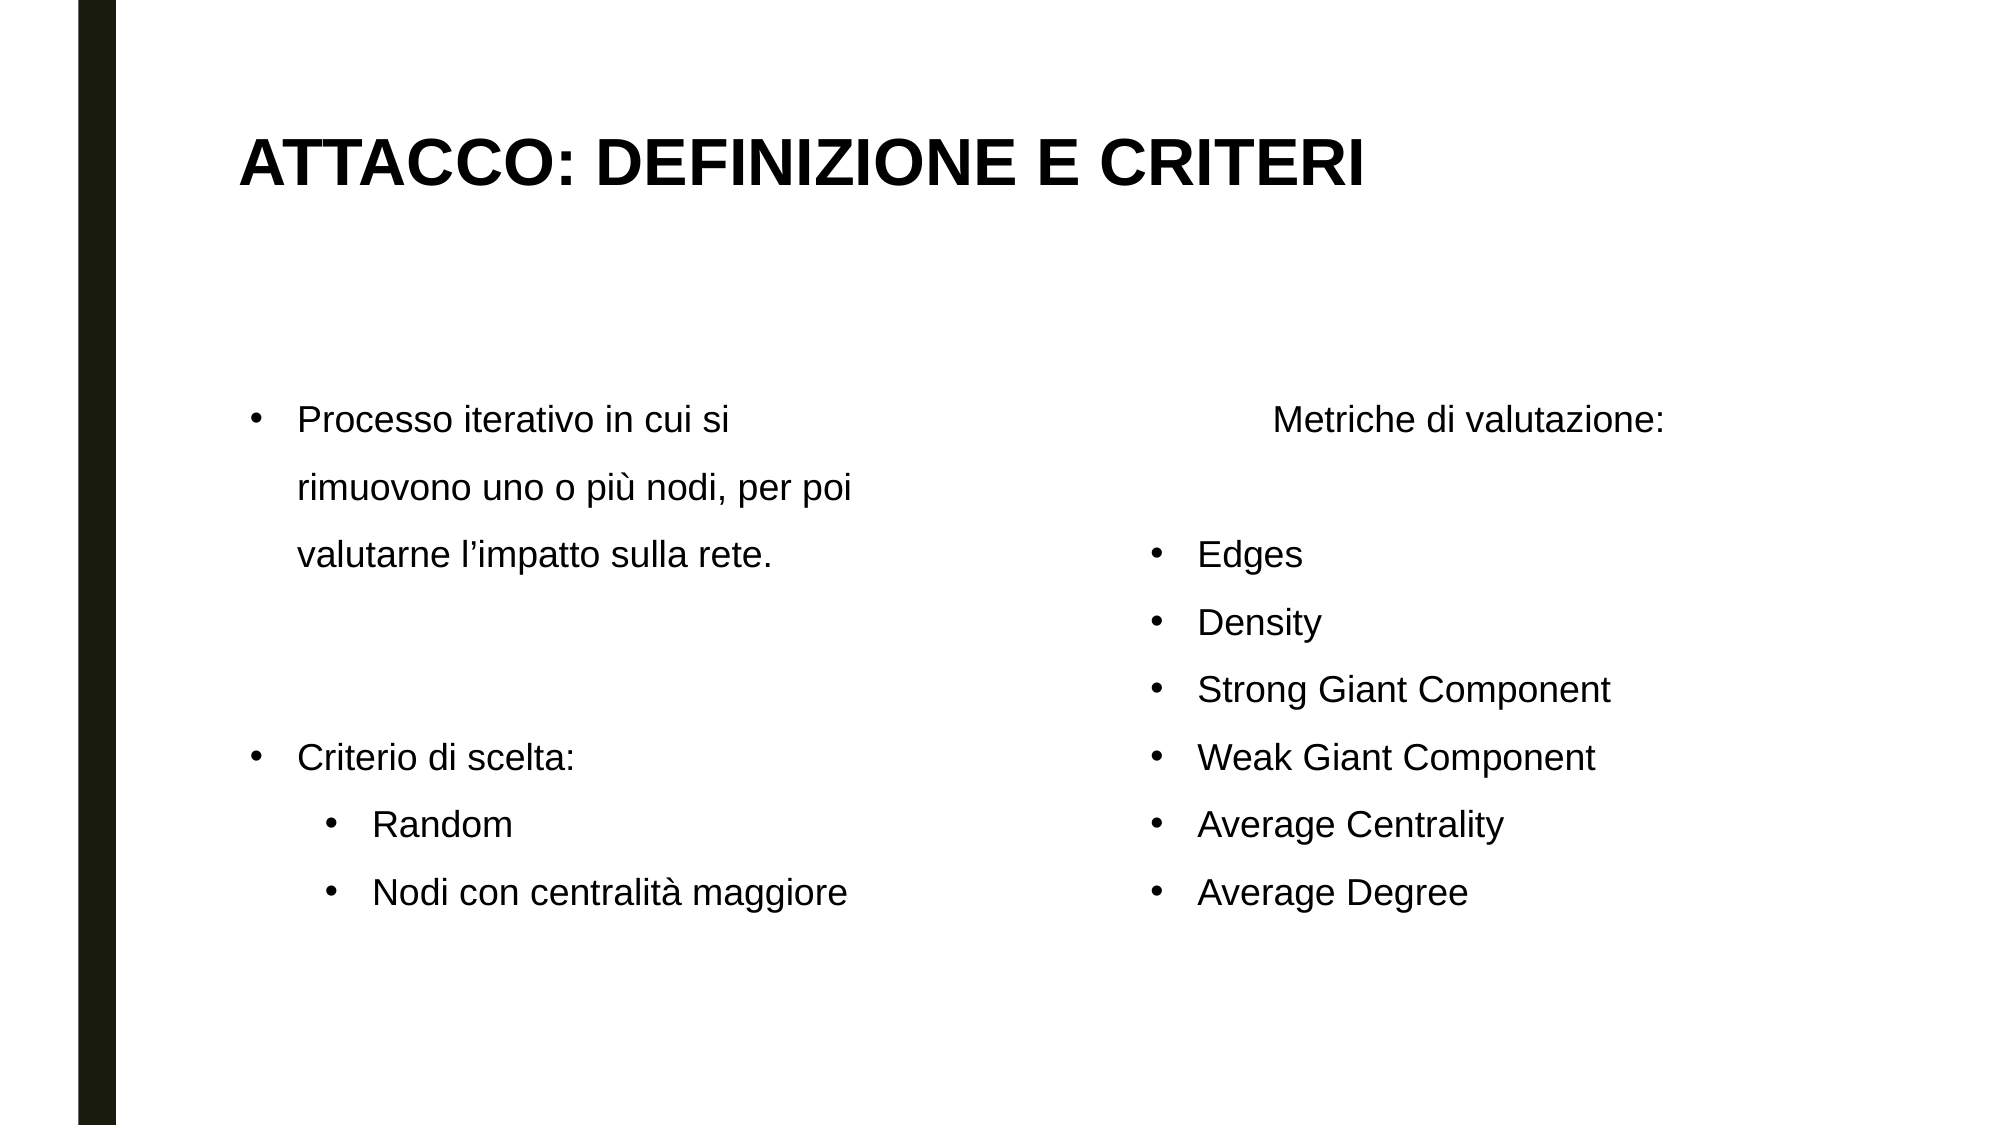

# Attacco: Definizione e criteri
Processo iterativo in cui si rimuovono uno o più nodi, per poi valutarne l’impatto sulla rete.

Criterio di scelta:
Random
Nodi con centralità maggiore
Metriche di valutazione:

Edges
Density
Strong Giant Component
Weak Giant Component
Average Centrality
Average Degree